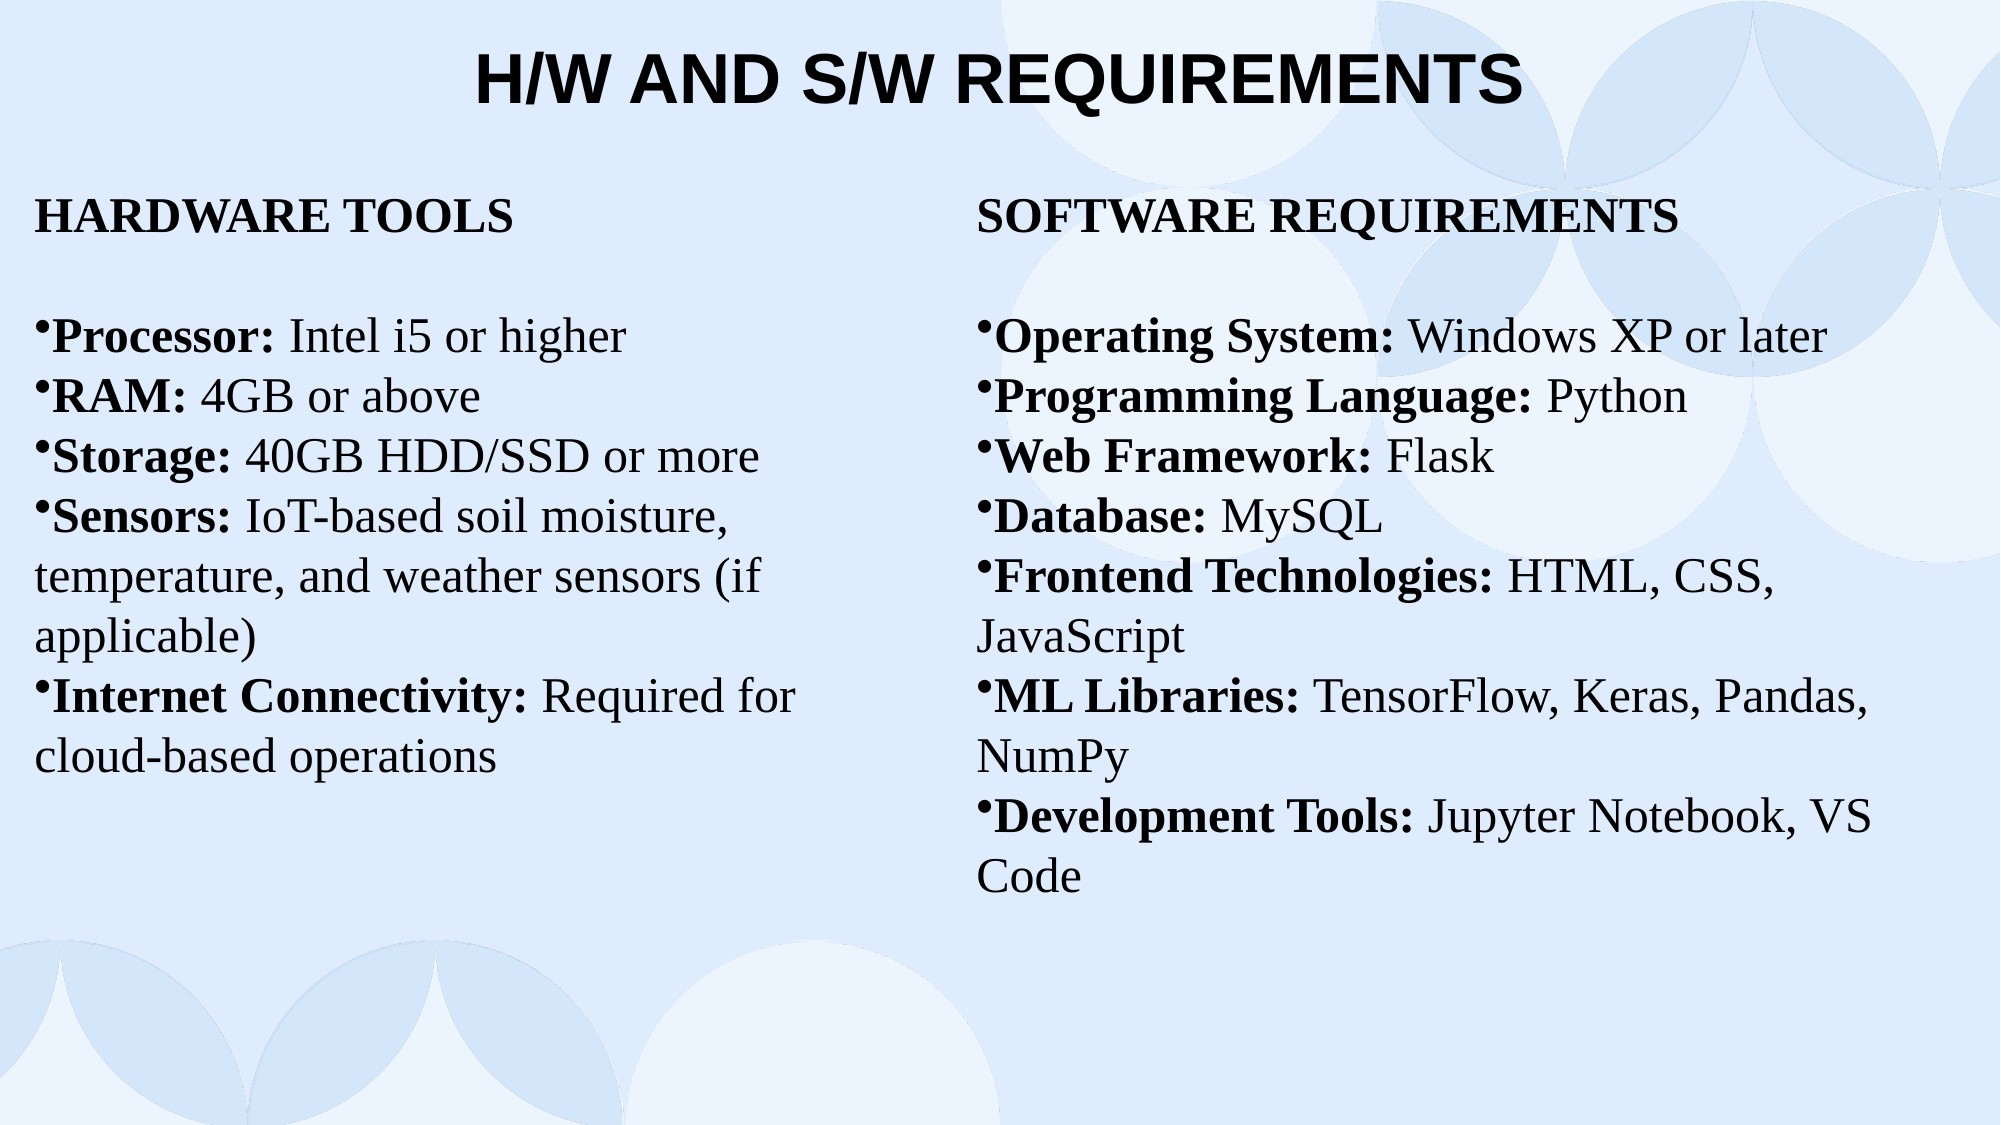

H/W AND S/W REQUIREMENTS
HARDWARE TOOLS

Processor: Intel i5 or higher
RAM: 4GB or above
Storage: 40GB HDD/SSD or more
Sensors: IoT-based soil moisture, temperature, and weather sensors (if applicable)
Internet Connectivity: Required for cloud-based operations

SOFTWARE REQUIREMENTS

Operating System: Windows XP or later
Programming Language: Python
Web Framework: Flask
Database: MySQL
Frontend Technologies: HTML, CSS, JavaScript
ML Libraries: TensorFlow, Keras, Pandas, NumPy
Development Tools: Jupyter Notebook, VS Code